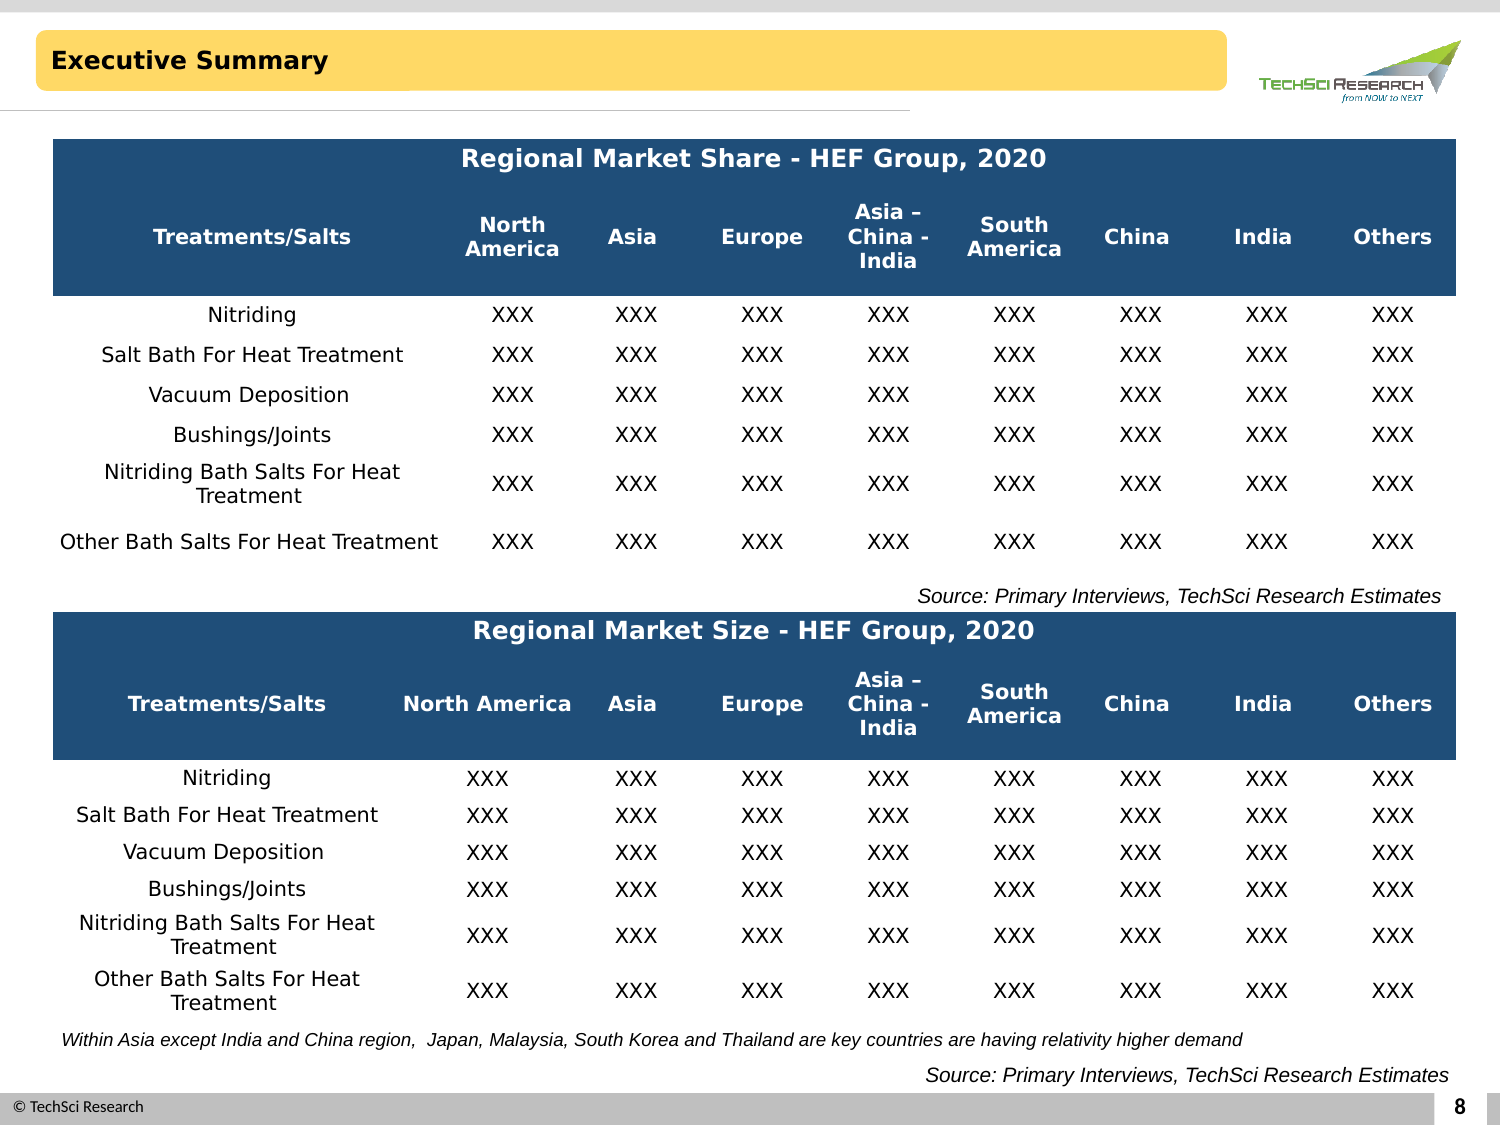

Executive Summary
| Regional Market Share - HEF Group, 2020 |  |  |  |  |  |  |  |  |
| --- | --- | --- | --- | --- | --- | --- | --- | --- |
| Treatments/Salts | North America | Asia | Europe | Asia – China -India | South America | China | India | Others |
| Nitriding | XXX | XXX | XXX | XXX | XXX | XXX | XXX | XXX |
| Salt Bath For Heat Treatment | XXX | XXX | XXX | XXX | XXX | XXX | XXX | XXX |
| Vacuum Deposition | XXX | XXX | XXX | XXX | XXX | XXX | XXX | XXX |
| Bushings/Joints | XXX | XXX | XXX | XXX | XXX | XXX | XXX | XXX |
| Nitriding Bath Salts For Heat Treatment | XXX | XXX | XXX | XXX | XXX | XXX | XXX | XXX |
| Other Bath Salts For Heat Treatment | XXX | XXX | XXX | XXX | XXX | XXX | XXX | XXX |
Source: Primary Interviews, TechSci Research Estimates
| Regional Market Size - HEF Group, 2020 |  |  |  |  |  |  |  |  |
| --- | --- | --- | --- | --- | --- | --- | --- | --- |
| Treatments/Salts | North America | Asia | Europe | Asia – China -India | South America | China | India | Others |
| Nitriding | XXX | XXX | XXX | XXX | XXX | XXX | XXX | XXX |
| Salt Bath For Heat Treatment | XXX | XXX | XXX | XXX | XXX | XXX | XXX | XXX |
| Vacuum Deposition | XXX | XXX | XXX | XXX | XXX | XXX | XXX | XXX |
| Bushings/Joints | XXX | XXX | XXX | XXX | XXX | XXX | XXX | XXX |
| Nitriding Bath Salts For Heat Treatment | XXX | XXX | XXX | XXX | XXX | XXX | XXX | XXX |
| Other Bath Salts For Heat Treatment | XXX | XXX | XXX | XXX | XXX | XXX | XXX | XXX |
Within Asia except India and China region,  Japan, Malaysia, South Korea and Thailand are key countries are having relativity higher demand
Source: Primary Interviews, TechSci Research Estimates